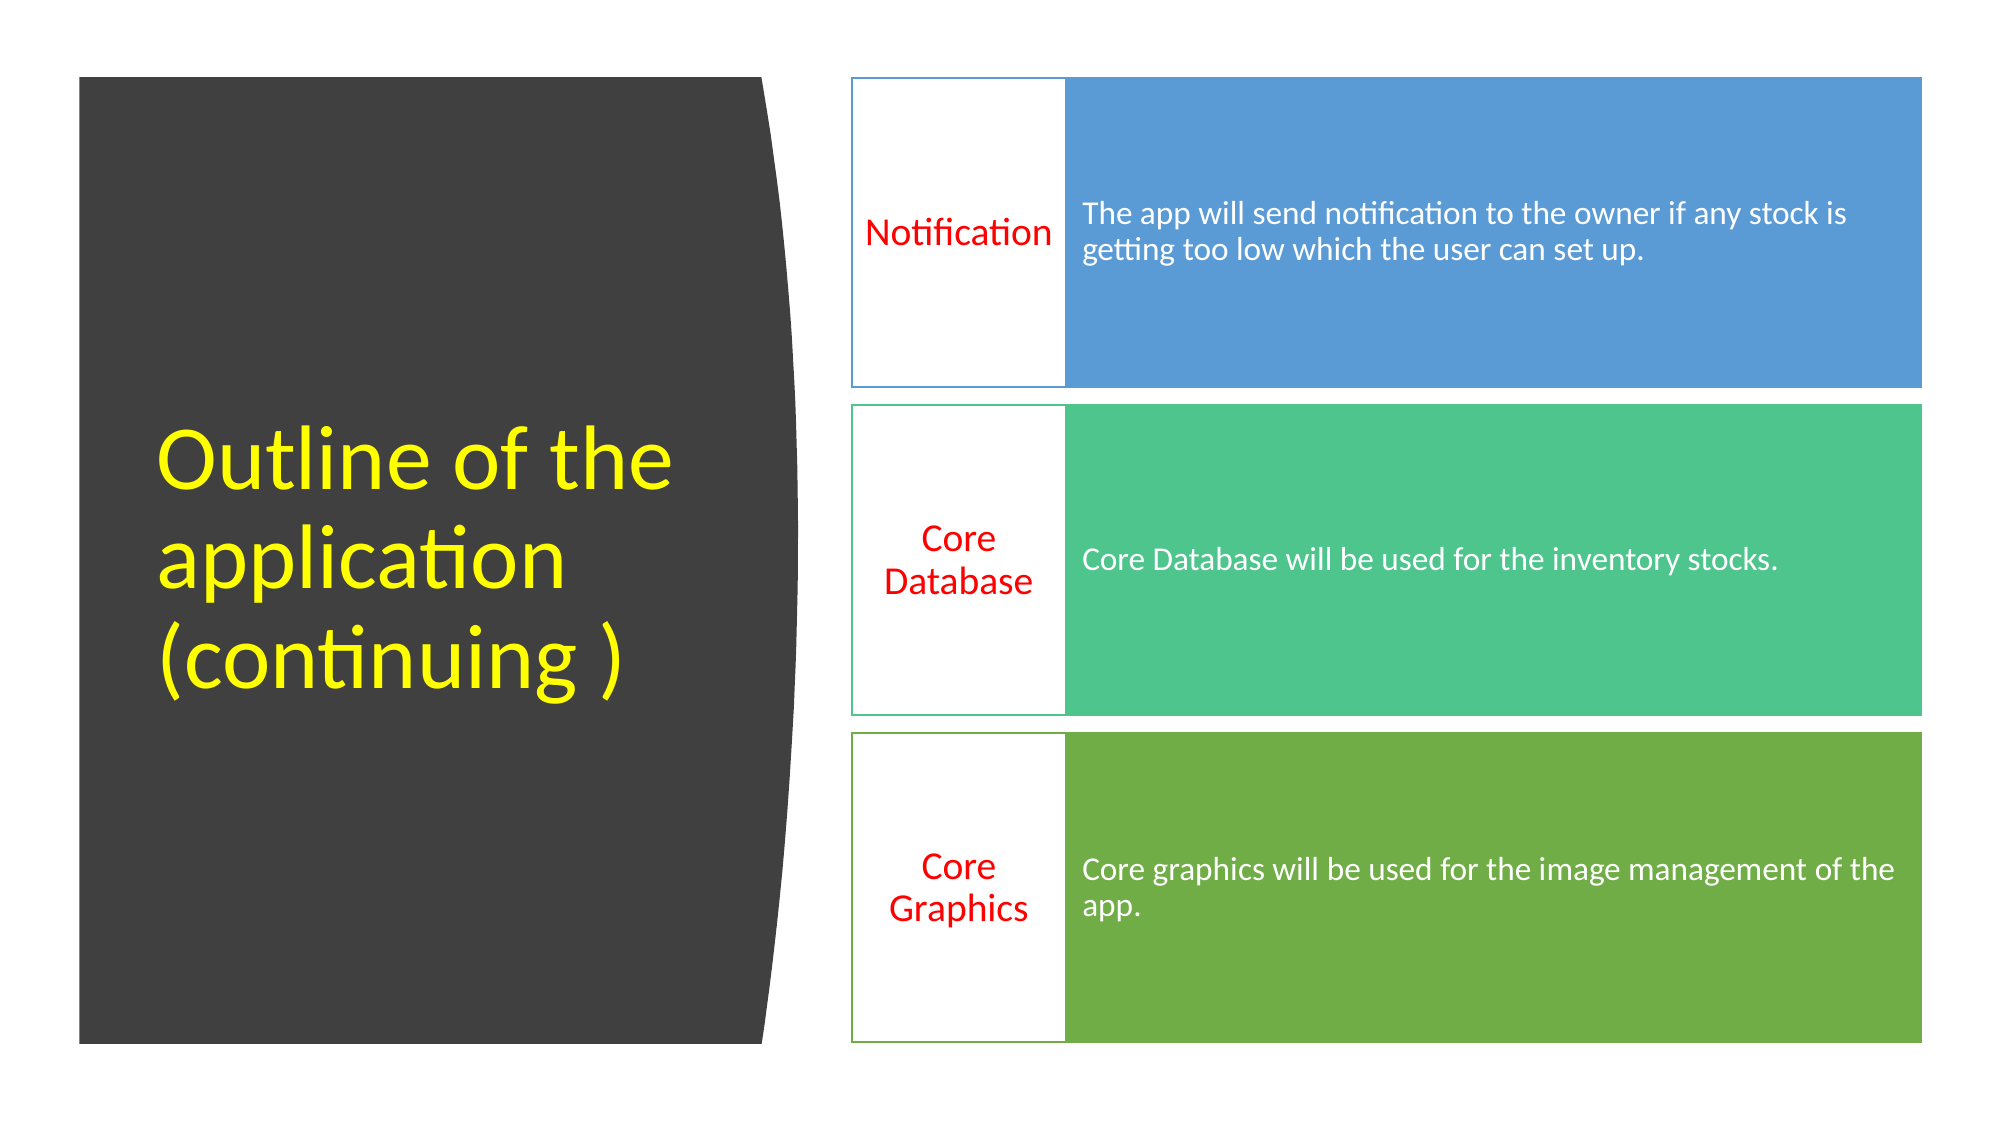

The app will send notification to the owner if any stock is getting too low which the user can set up.
Notification
Core Database will be used for the inventory stocks.
Core Database
Core graphics will be used for the image management of the app.
Core Graphics

# Outline of the application (continuing )